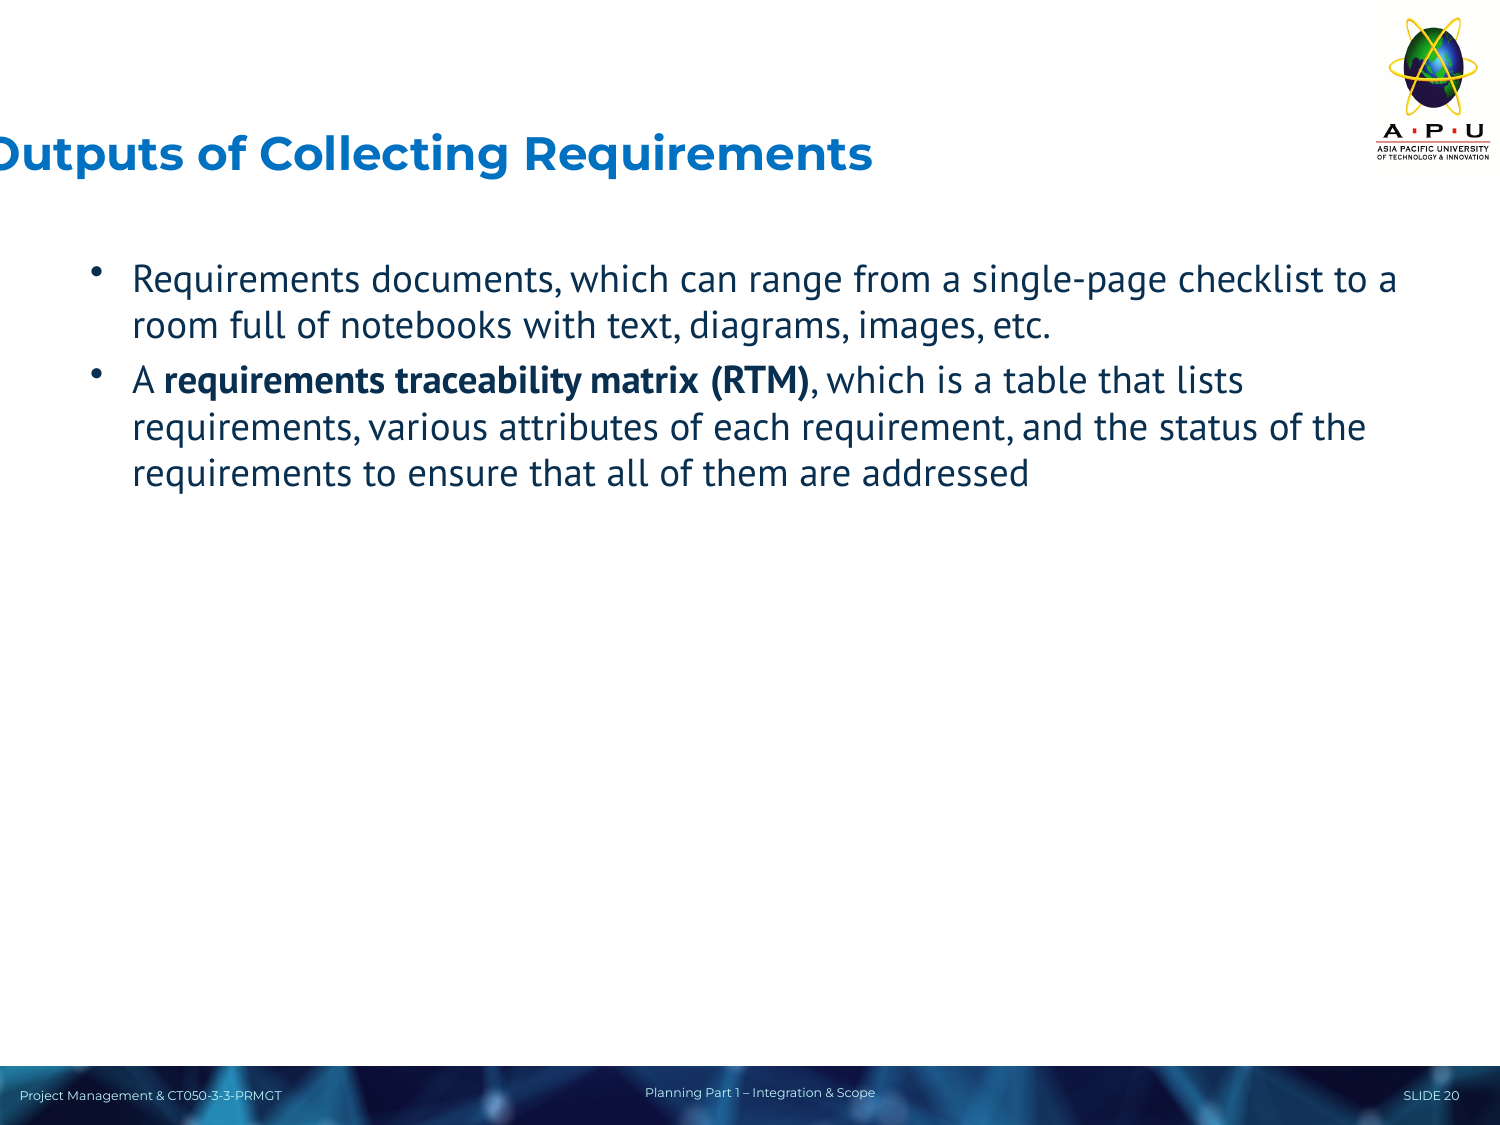

# Outputs of Collecting Requirements
Requirements documents, which can range from a single-page checklist to a room full of notebooks with text, diagrams, images, etc.
A requirements traceability matrix (RTM), which is a table that lists requirements, various attributes of each requirement, and the status of the requirements to ensure that all of them are addressed